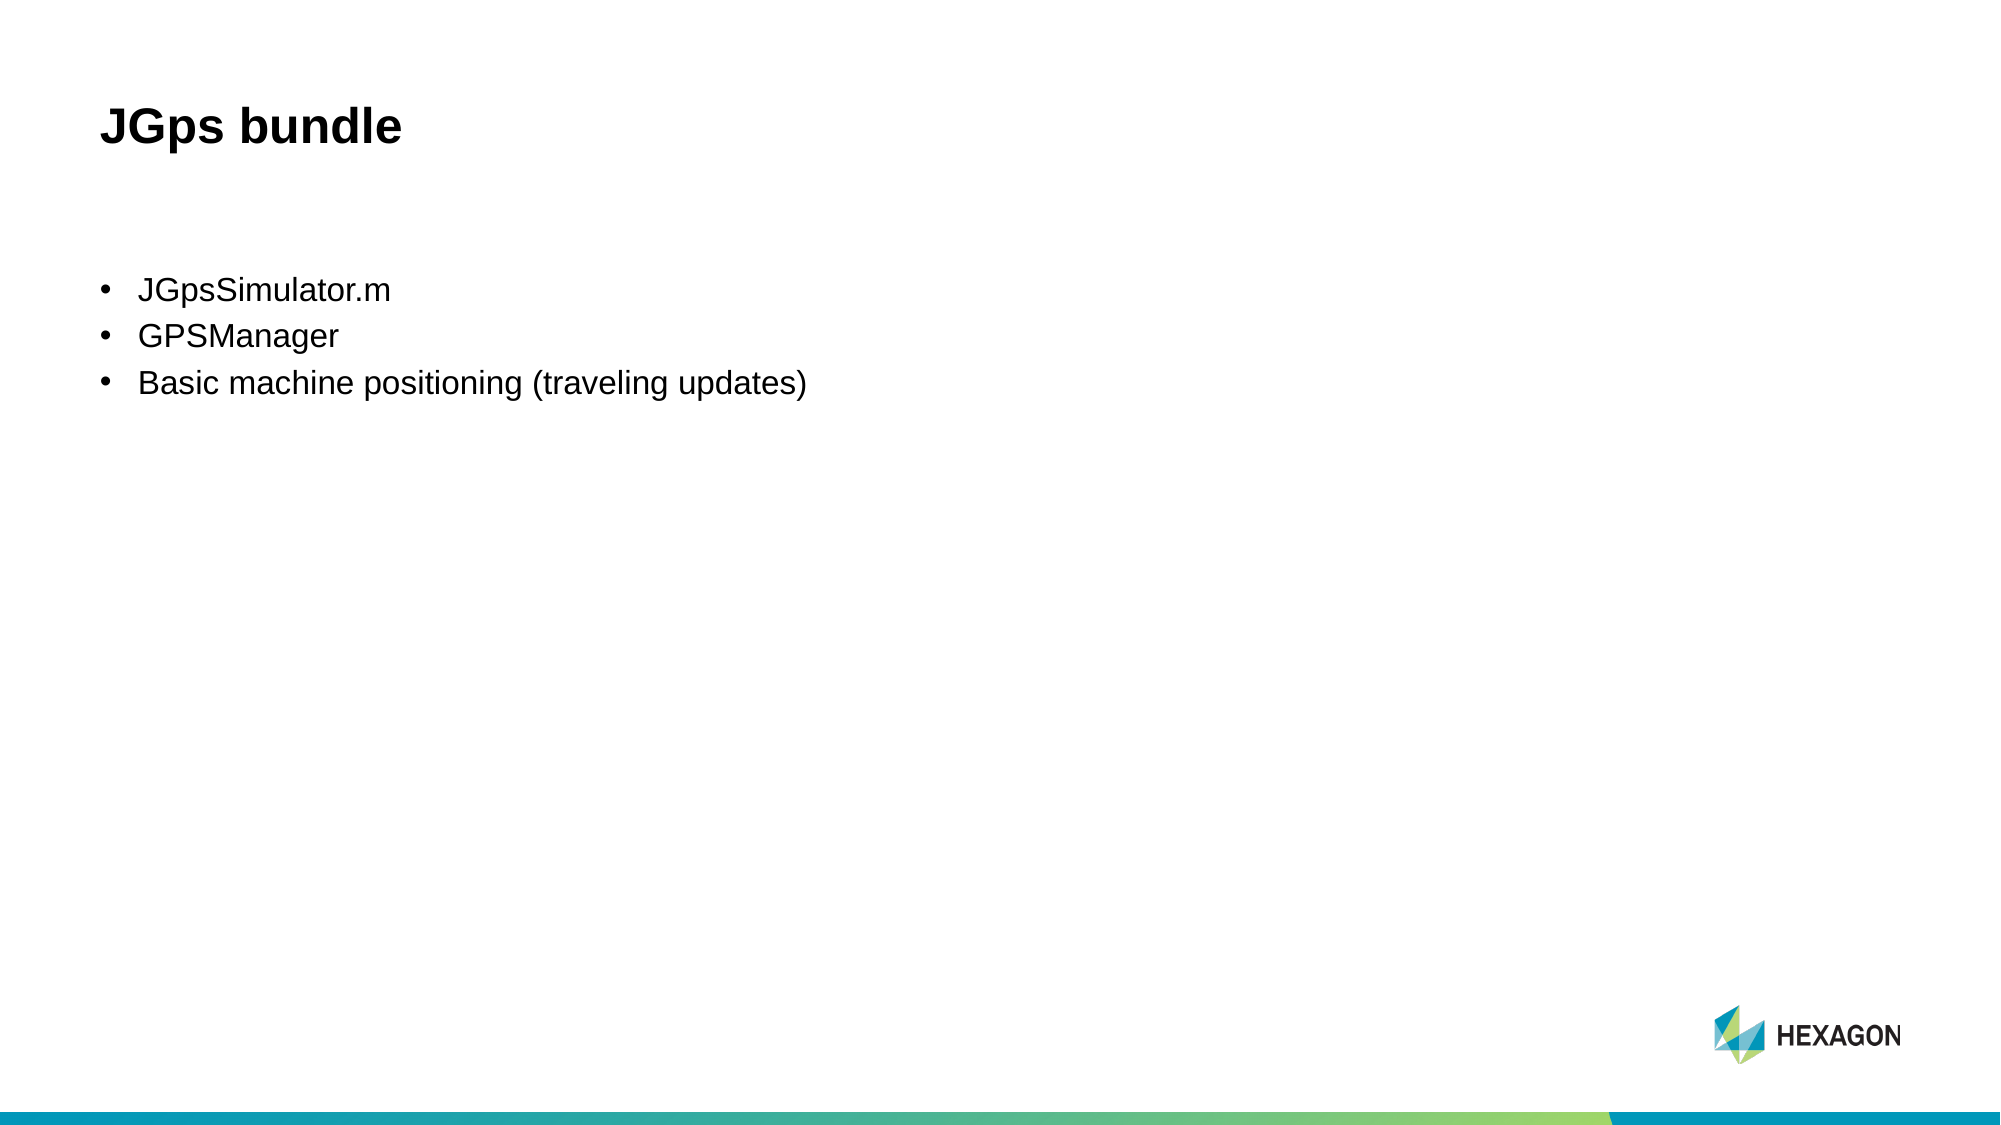

# JGps bundle
JGpsSimulator.m
GPSManager
Basic machine positioning (traveling updates)